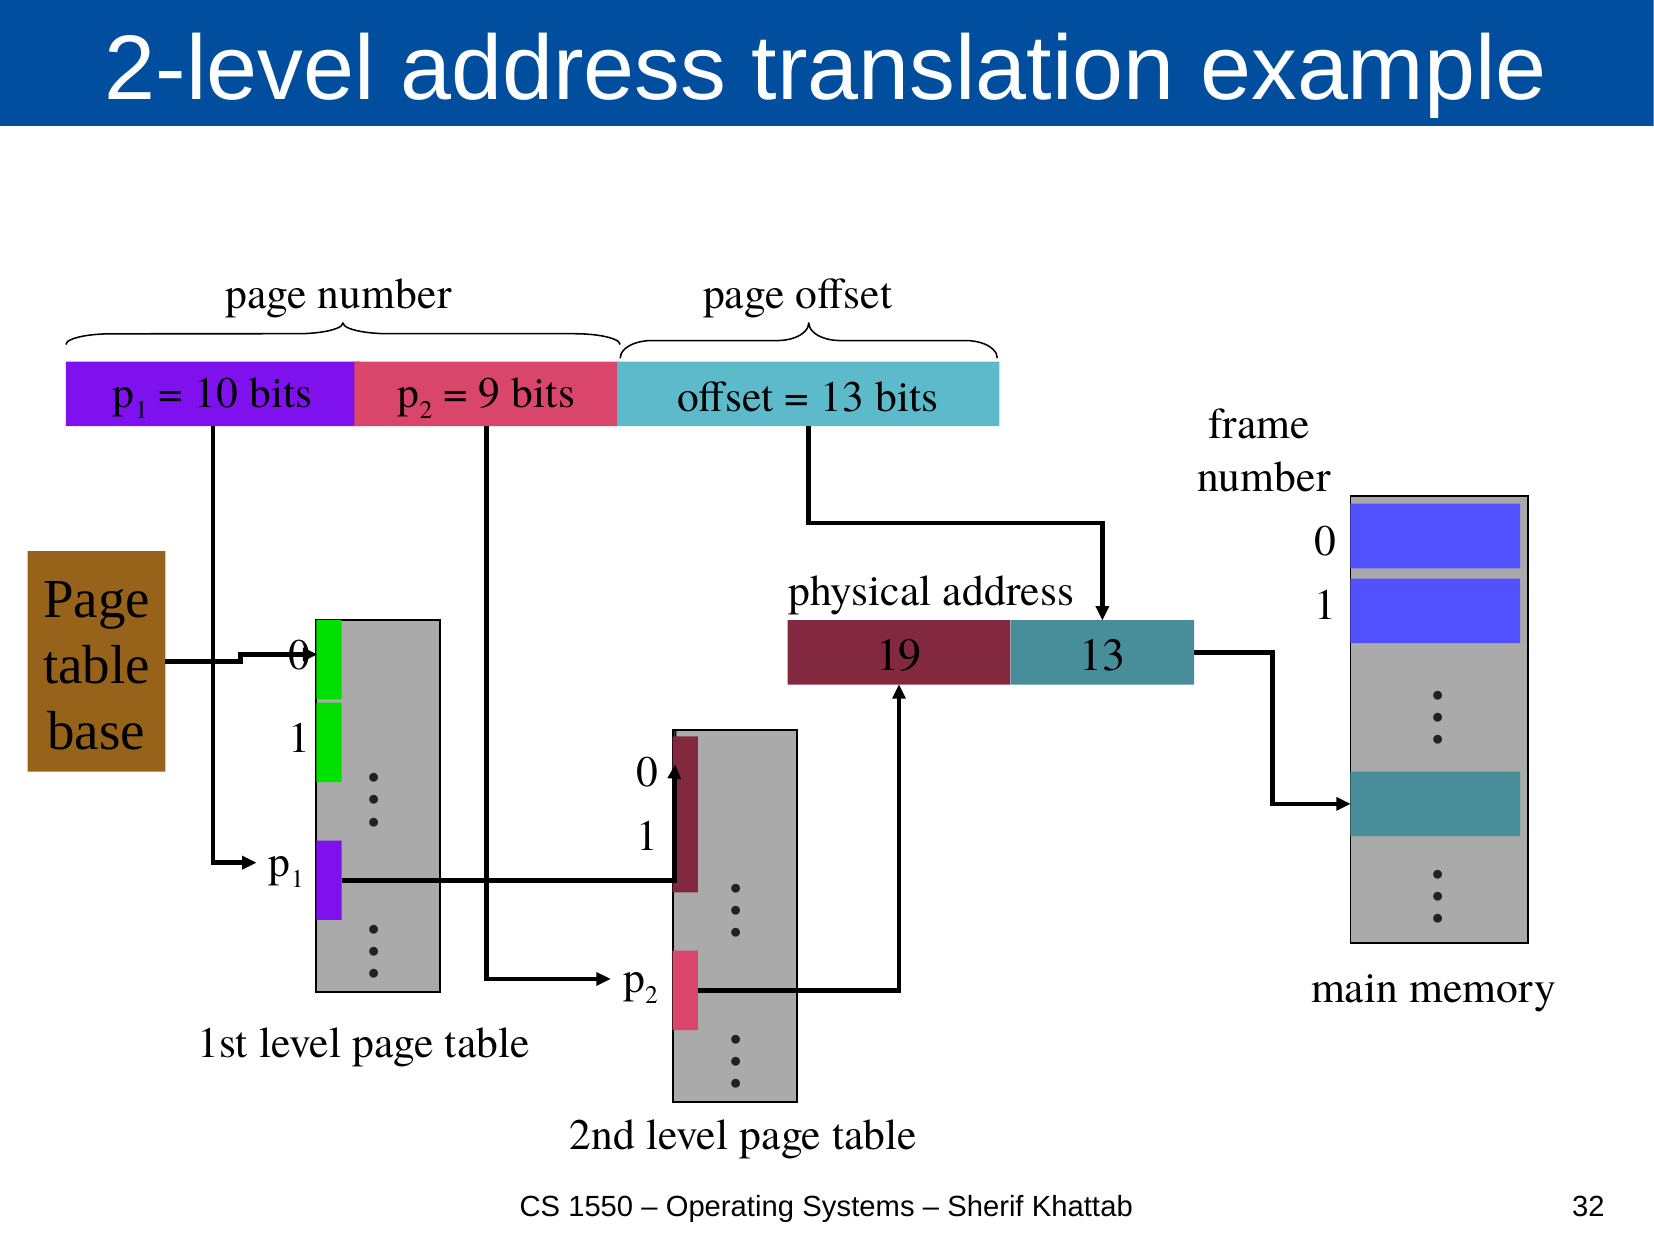

# 2-level address translation example

page number
page offset
p1 = 10 bits
p2 = 9 bits
offset = 13 bits
 frame
number

0

Page
table
base
physical address
1

0

19
13

.
.
.
1

0

.
.
.

1

p1

.
.
.
.
.
.
.
.
.
p2
main memory

1st level page table
.
.
.
2nd level page table
CS 1550 – Operating Systems – Sherif Khattab
32